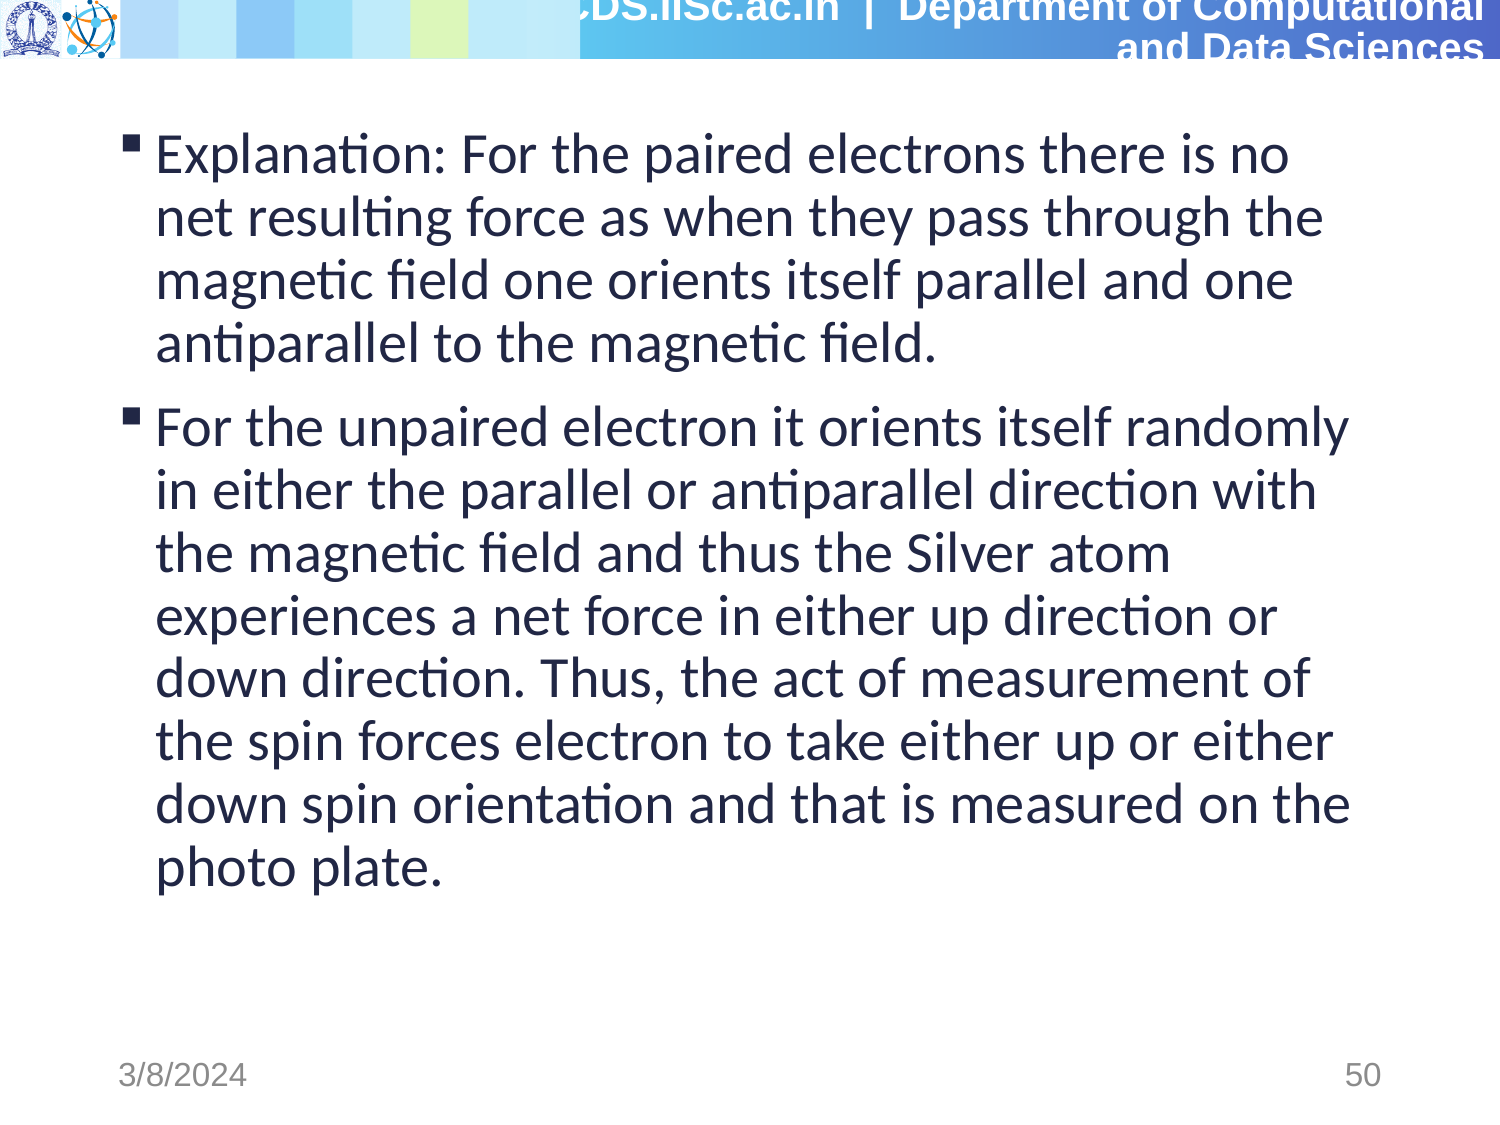

Explanation: For the paired electrons there is no net resulting force as when they pass through the magnetic field one orients itself parallel and one antiparallel to the magnetic field.
For the unpaired electron it orients itself randomly in either the parallel or antiparallel direction with the magnetic field and thus the Silver atom experiences a net force in either up direction or down direction. Thus, the act of measurement of the spin forces electron to take either up or either down spin orientation and that is measured on the photo plate.
3/8/2024
50